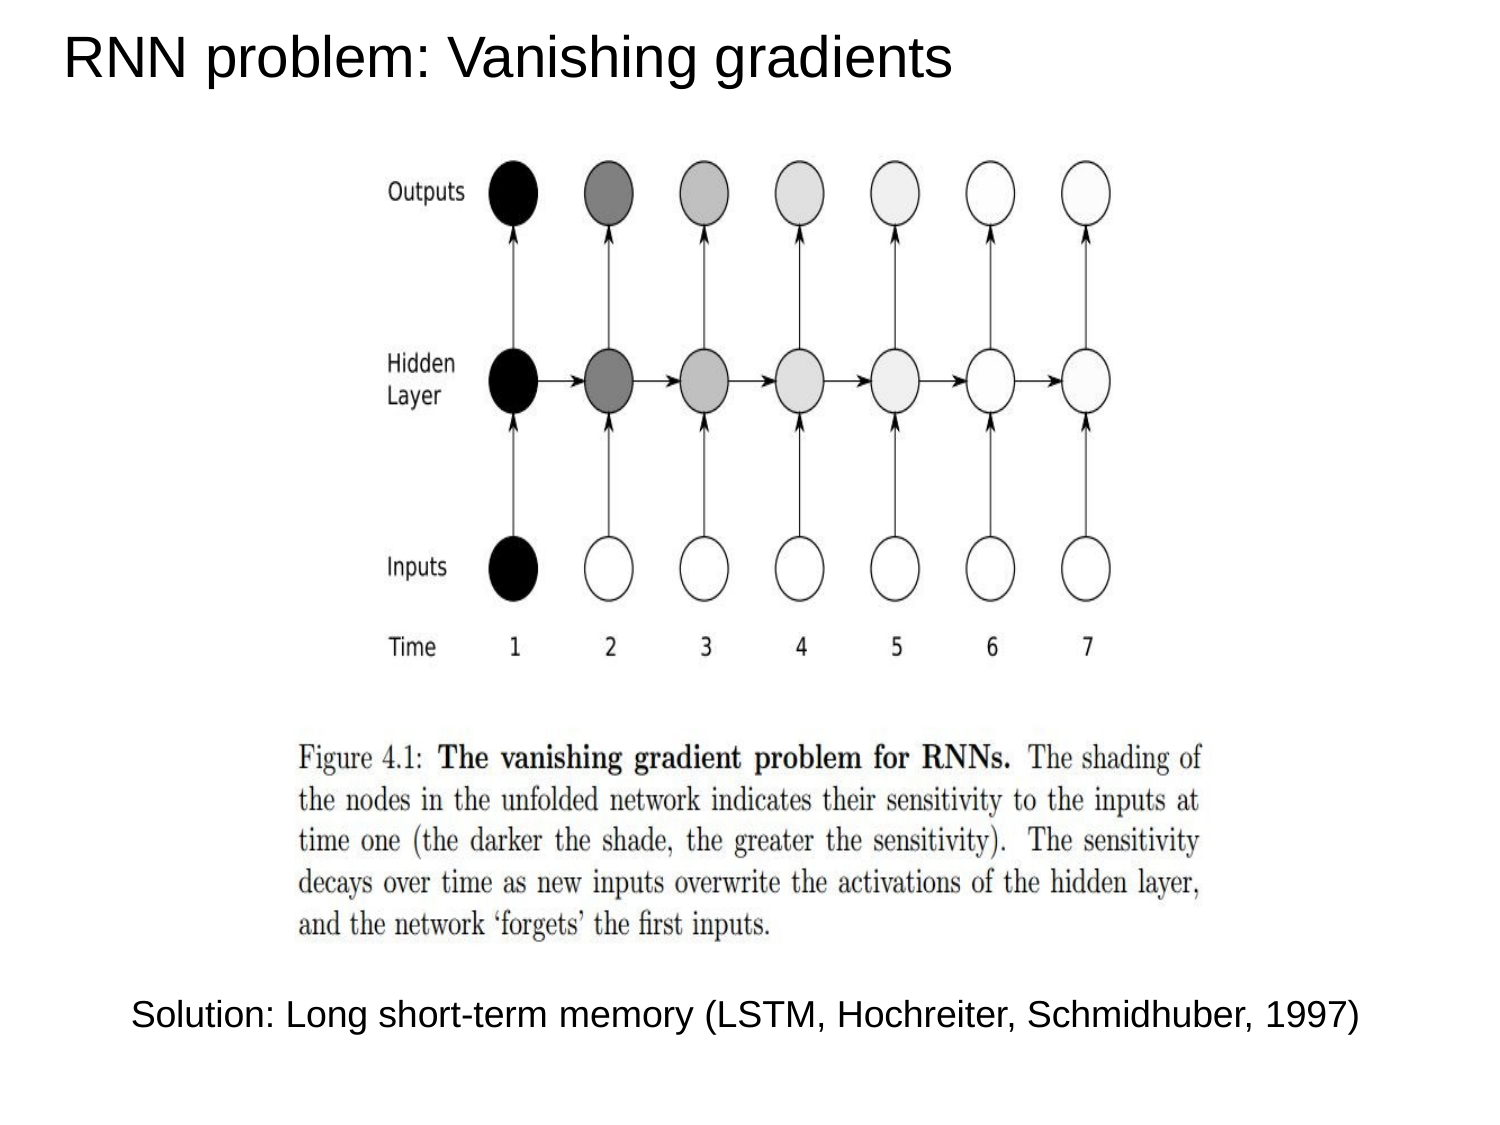

# RNN problem: Vanishing gradients

Solution: Long short-term memory (LSTM, Hochreiter, Schmidhuber, 1997)